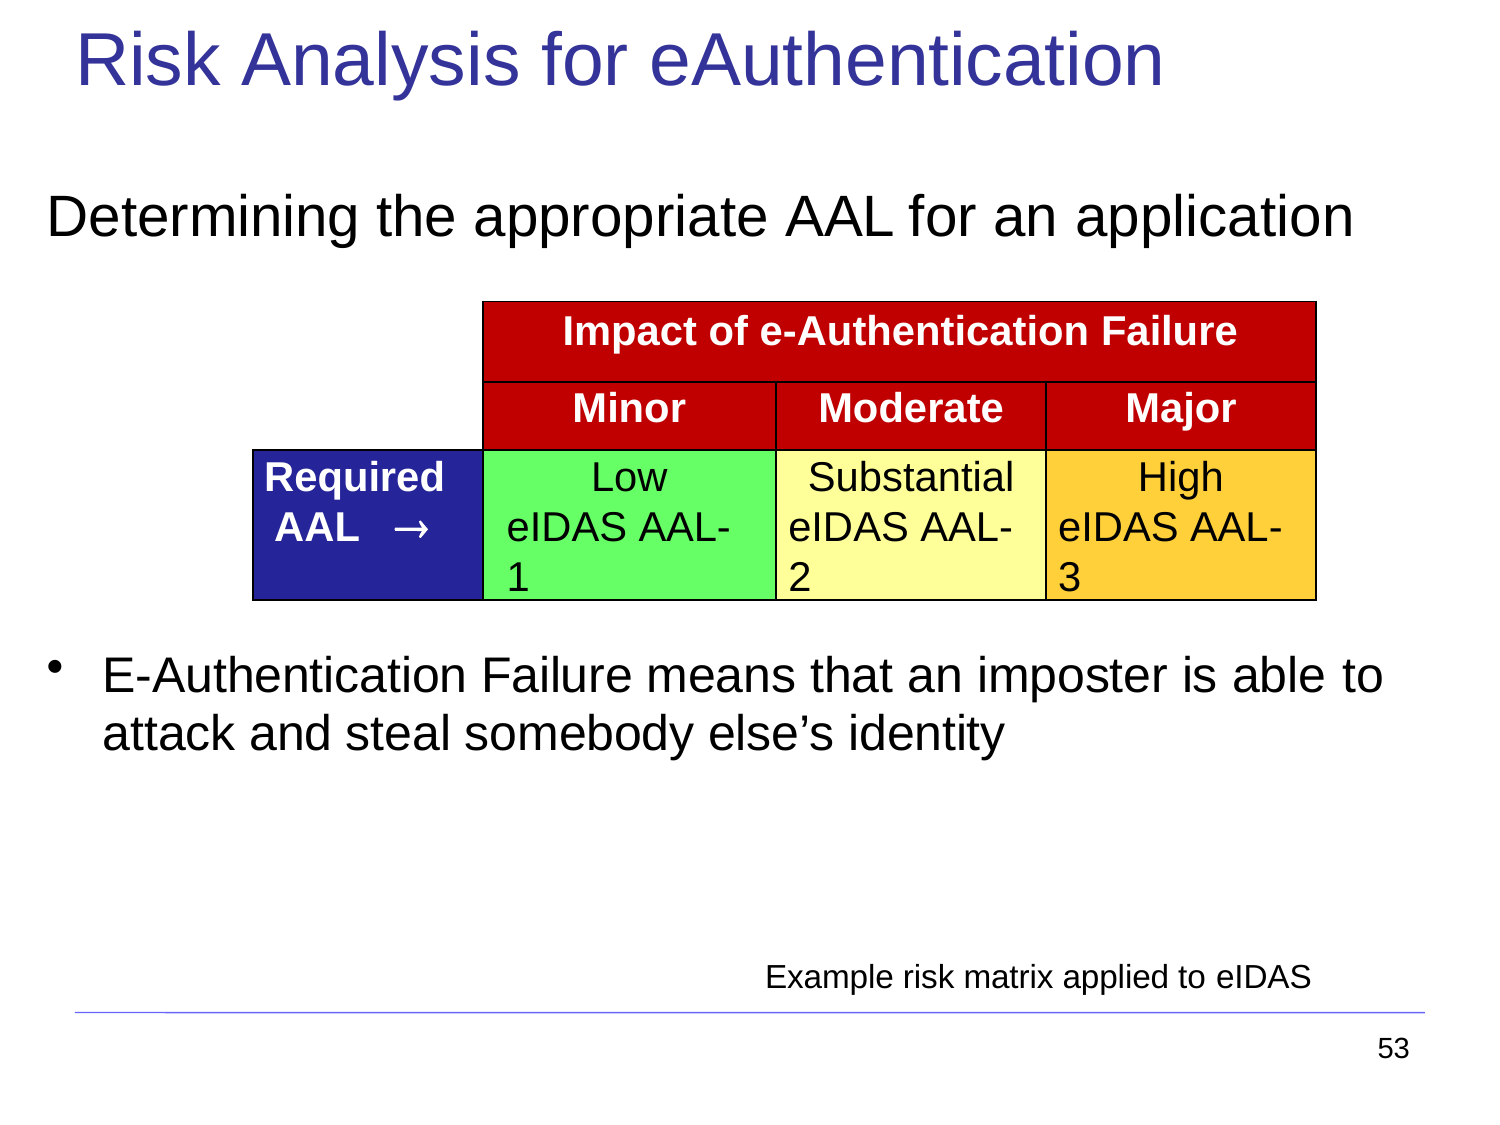

# Risk Analysis for eAuthentication
Determining the appropriate AAL for an application
|  | Impact of e-Authentication Failure |  |  |
| --- | --- | --- | --- |
|  | Minor | Moderate | Major |
| Required AAL → | Low eIDAS AAL-1 | Substantial eIDAS AAL-2 | High eIDAS AAL-3 |
E-Authentication Failure means that an imposter is able to
attack and steal somebody else’s identity
Example risk matrix applied to eIDAS

53